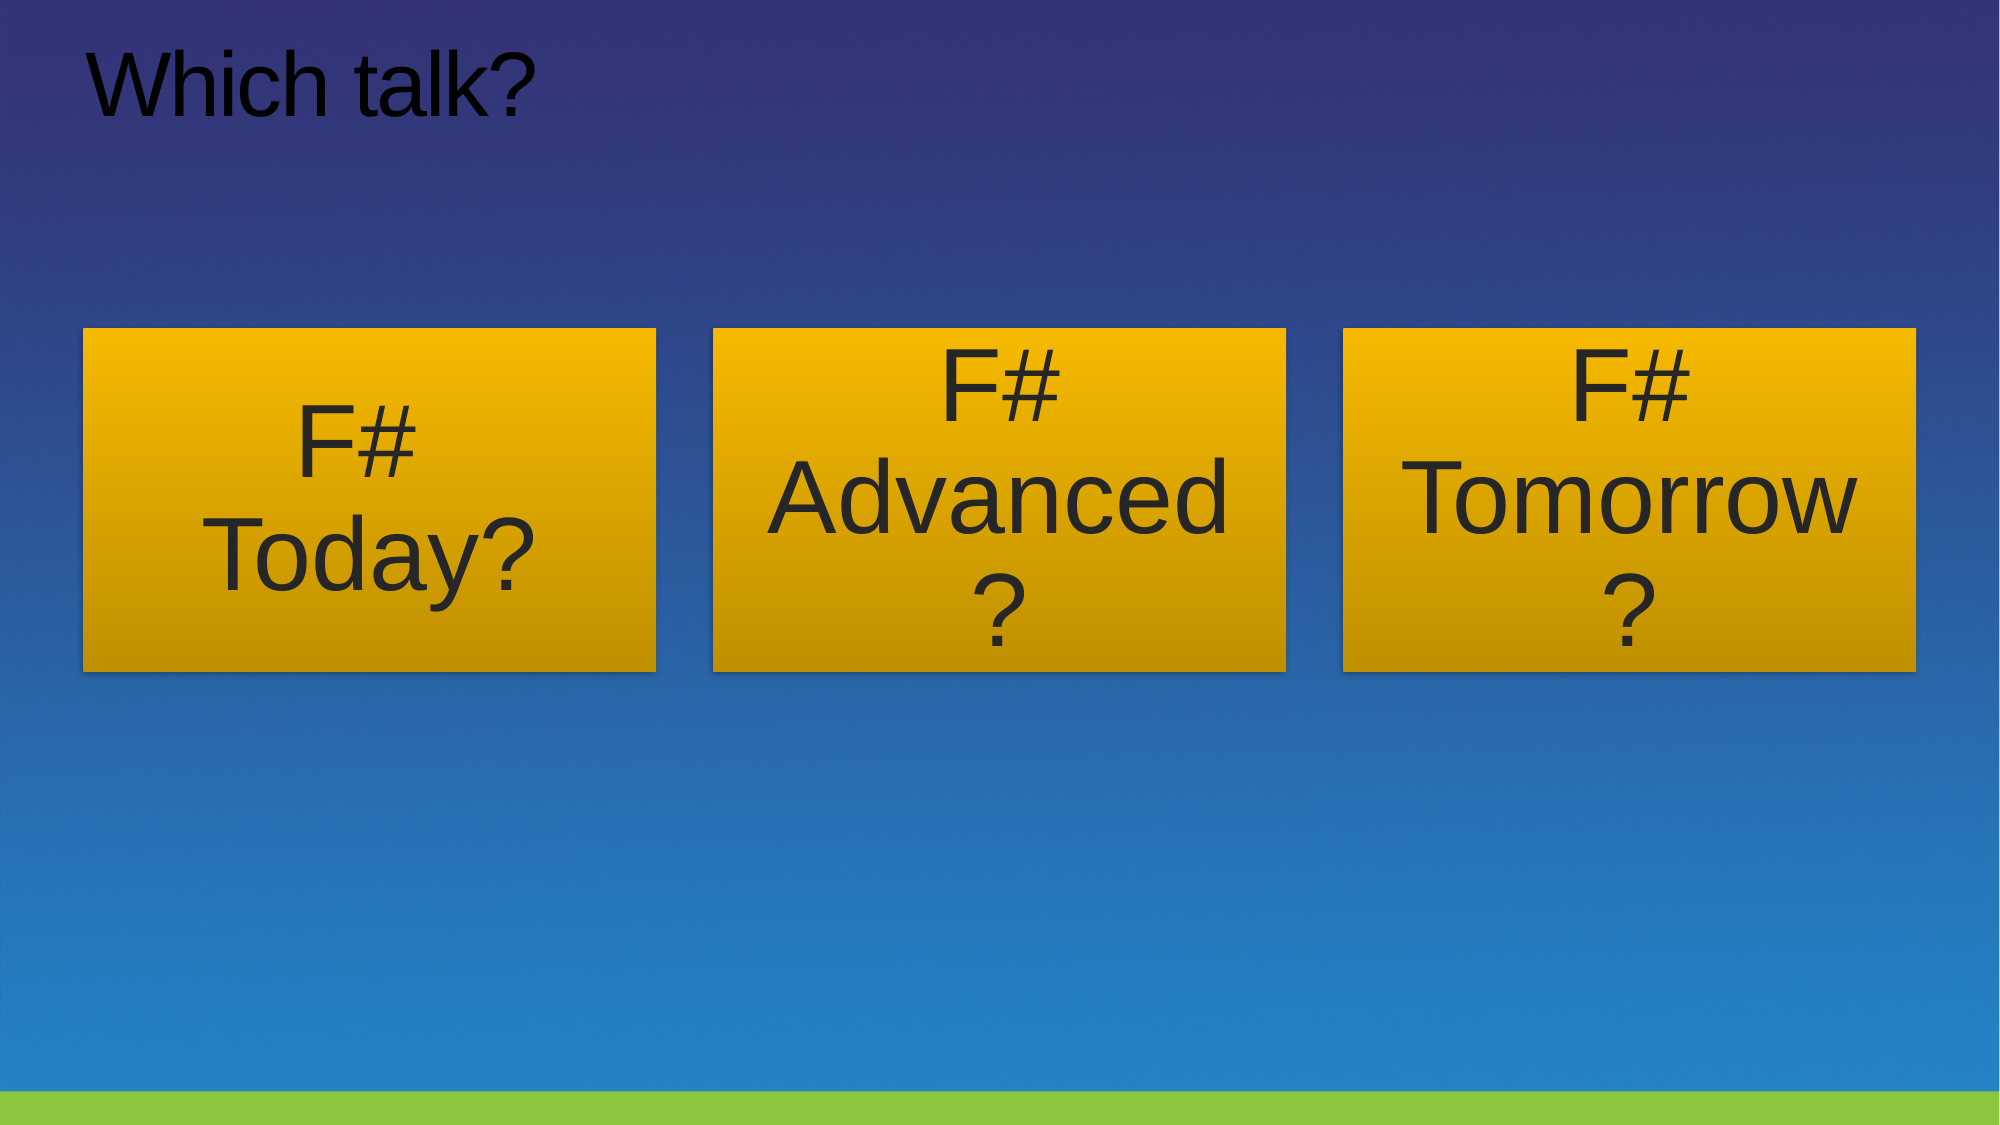

# Which talk?
F#
Today?
F# Advanced?
F# Tomorrow?